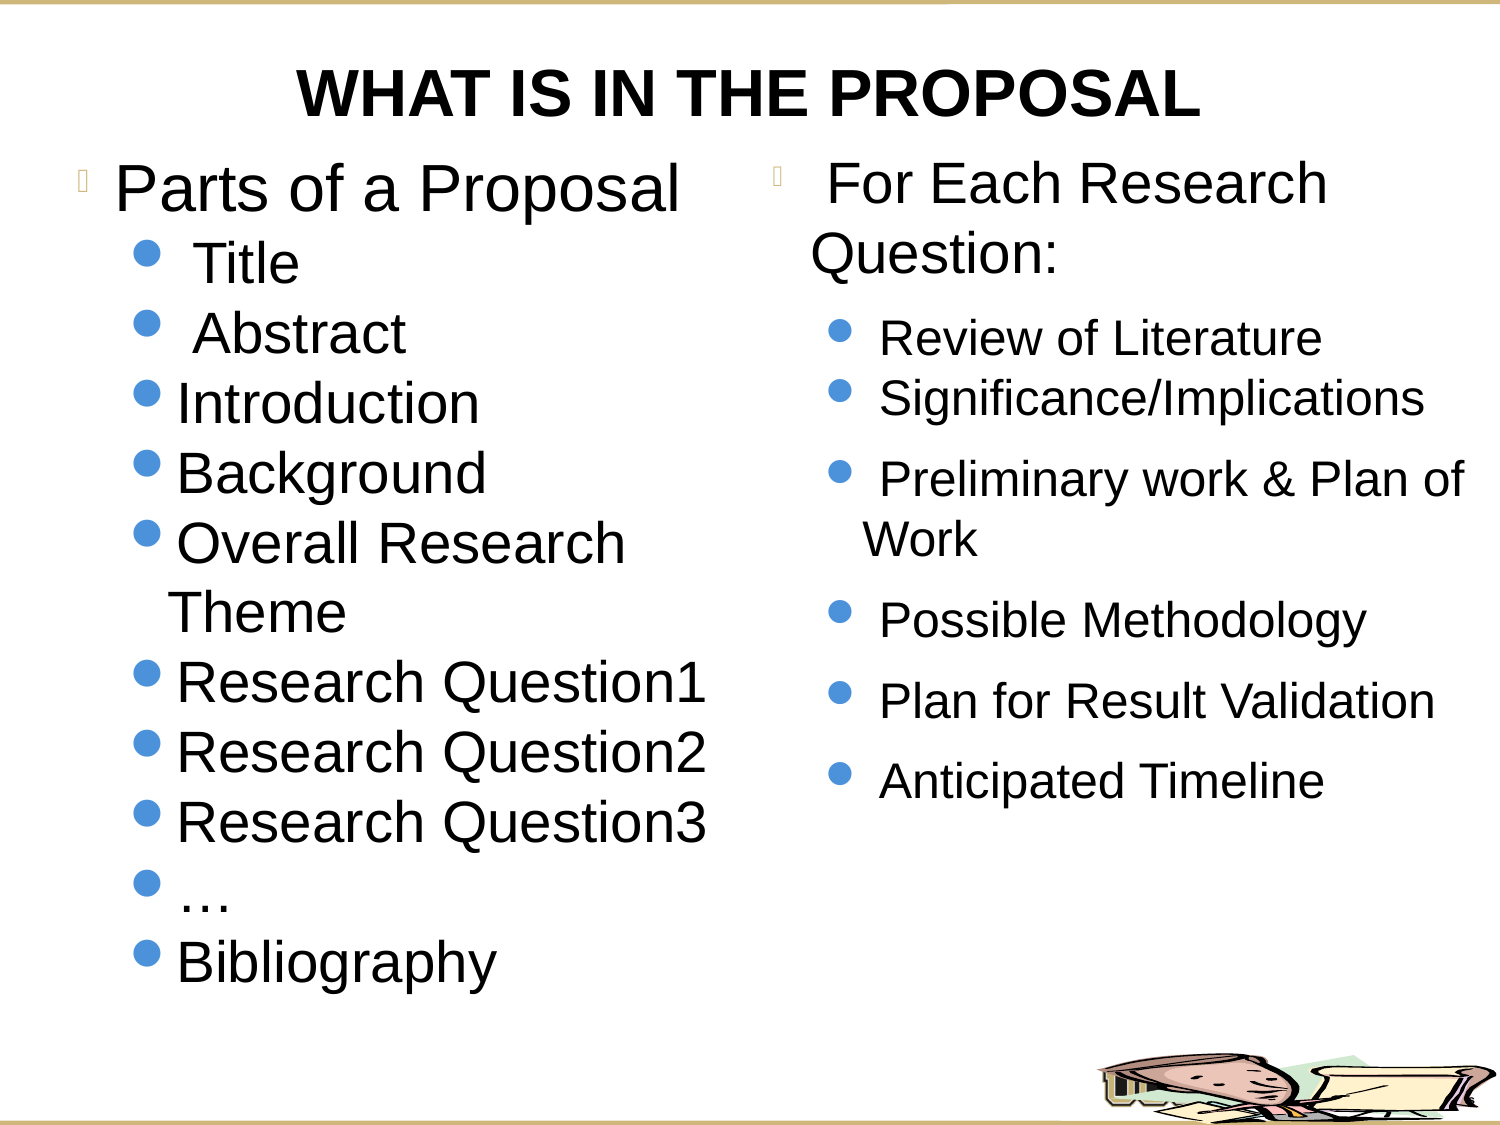

What is in the proposal
Parts of a Proposal
 Title
 Abstract
Introduction
Background
Overall Research Theme
Research Question1
Research Question2
Research Question3
…
Bibliography
 For Each Research Question:
 Review of Literature
 Significance/Implications
 Preliminary work & Plan of Work
 Possible Methodology
 Plan for Result Validation
 Anticipated Timeline